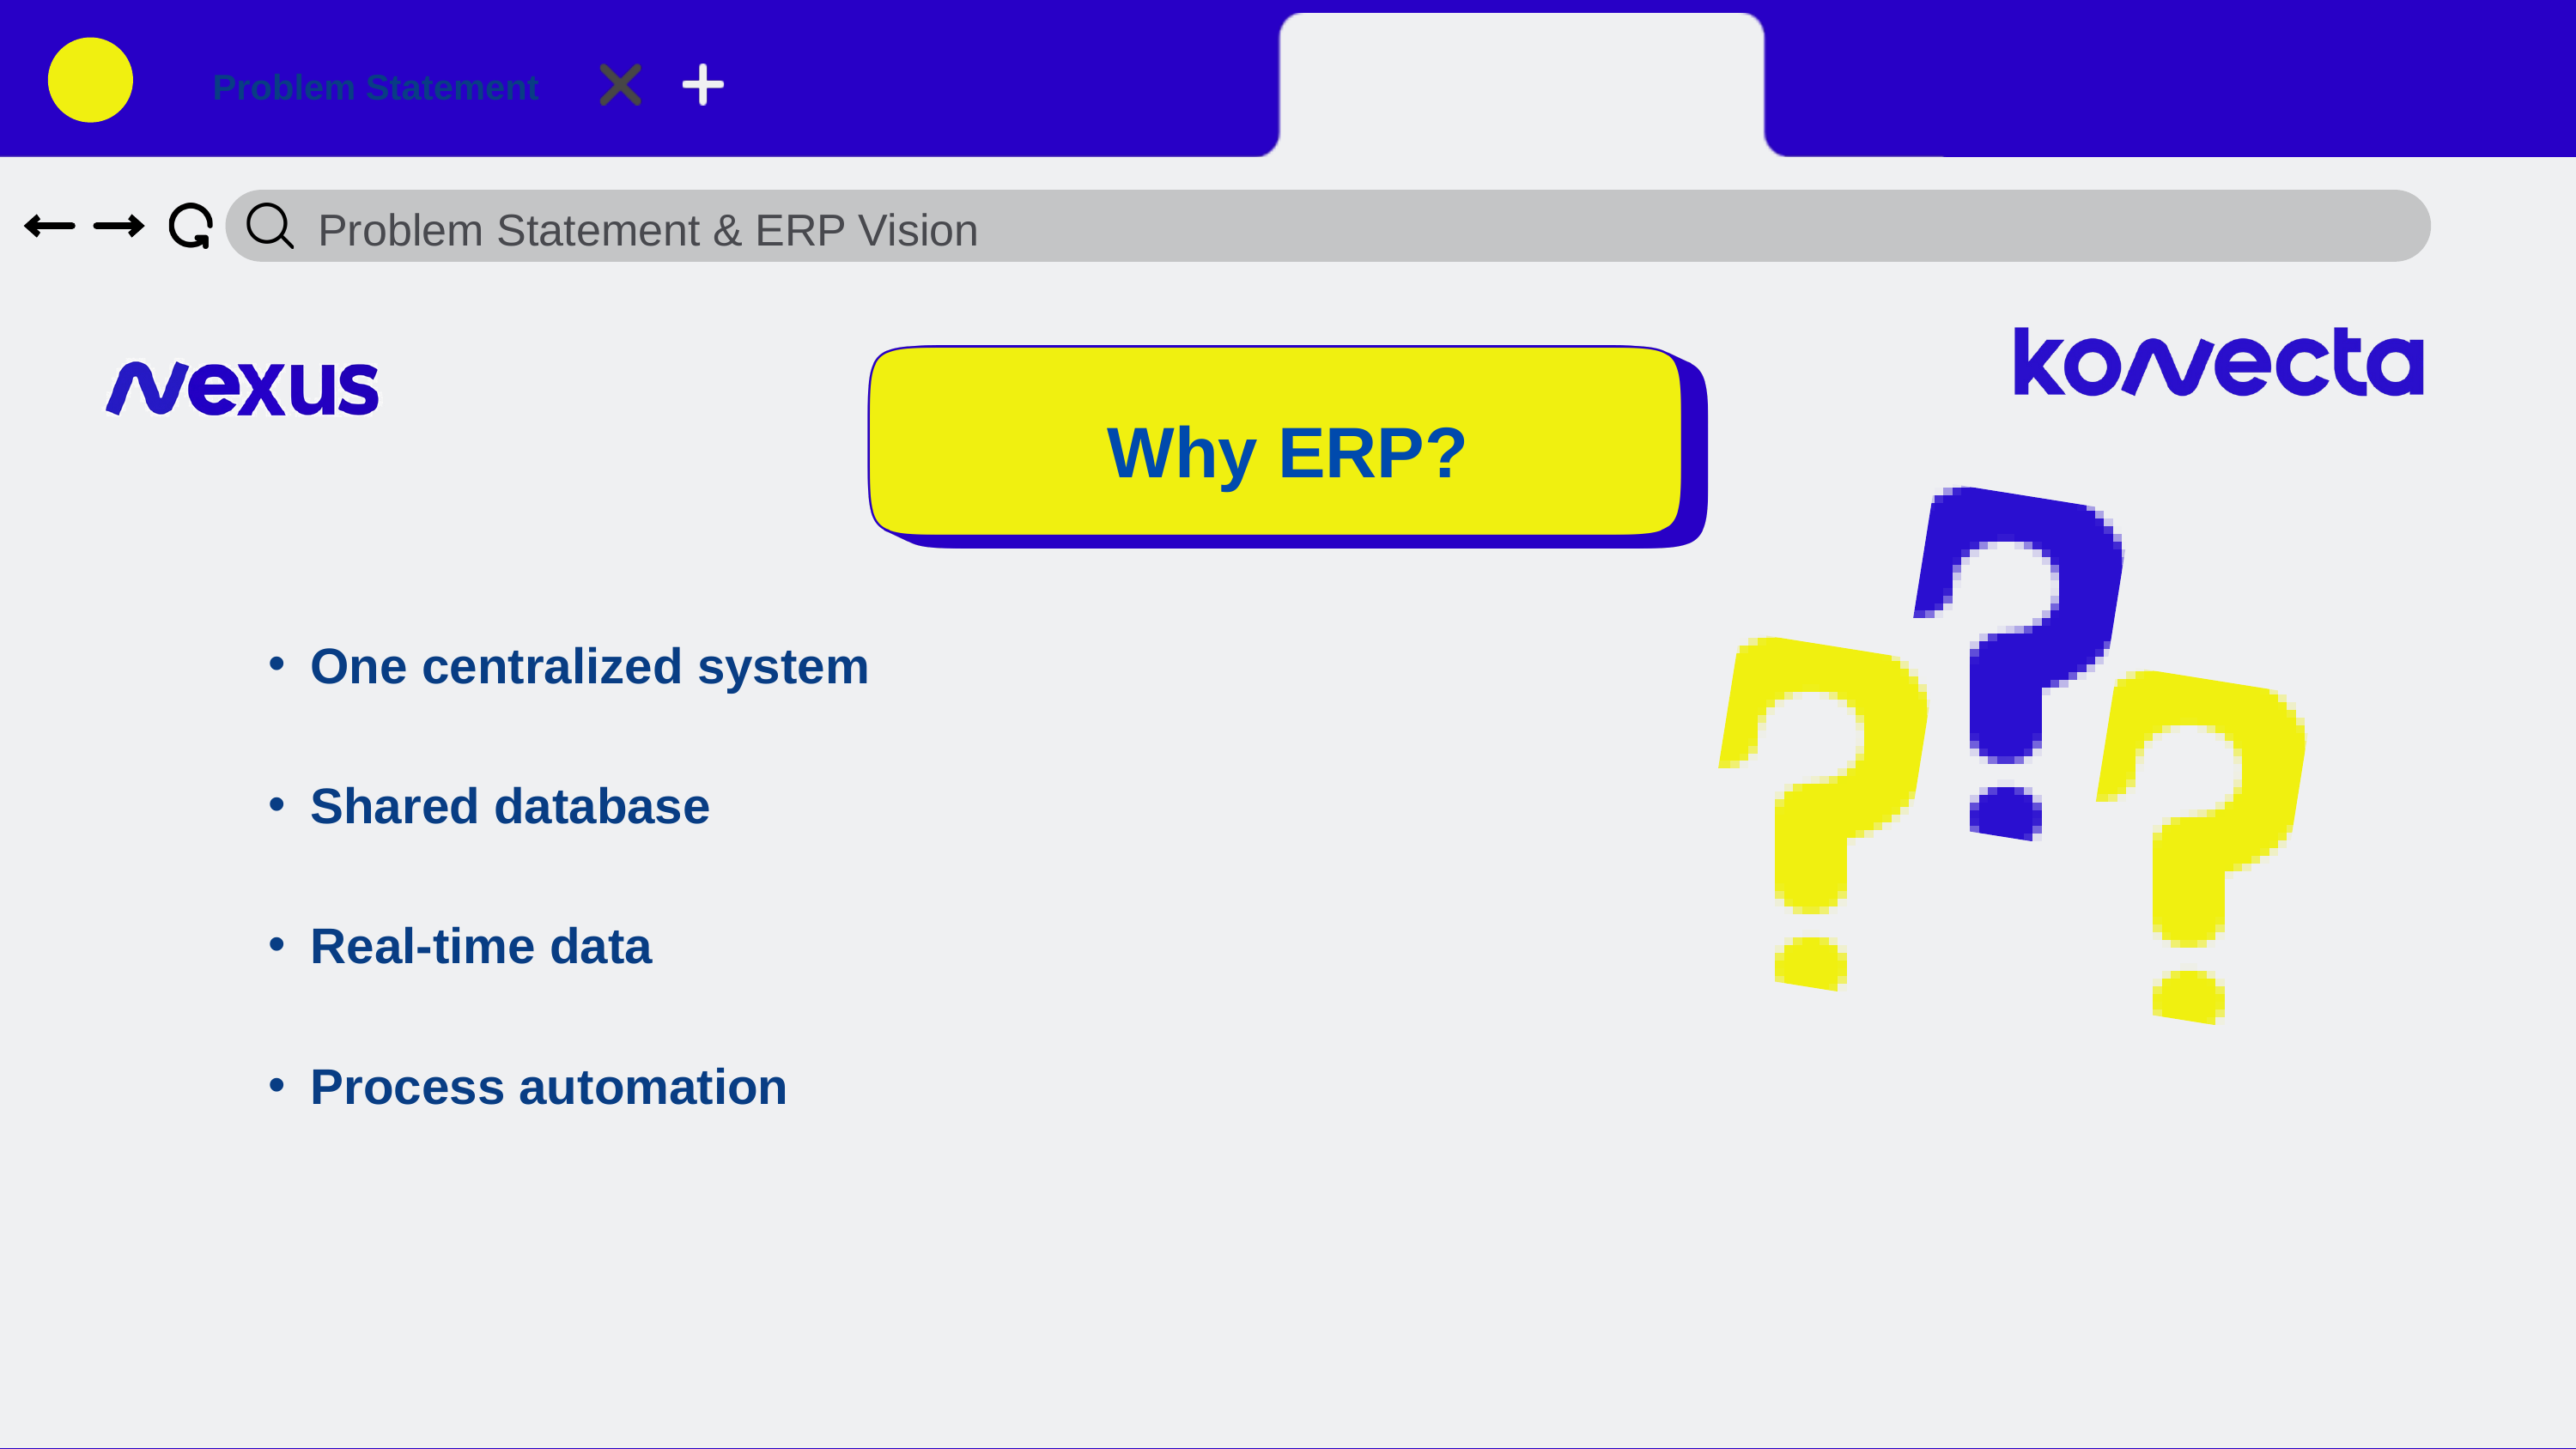

Problem Statement

Problem Statement & ERP Vision

Why ERP?

One centralized system

Shared database

Real-time data

Process automation